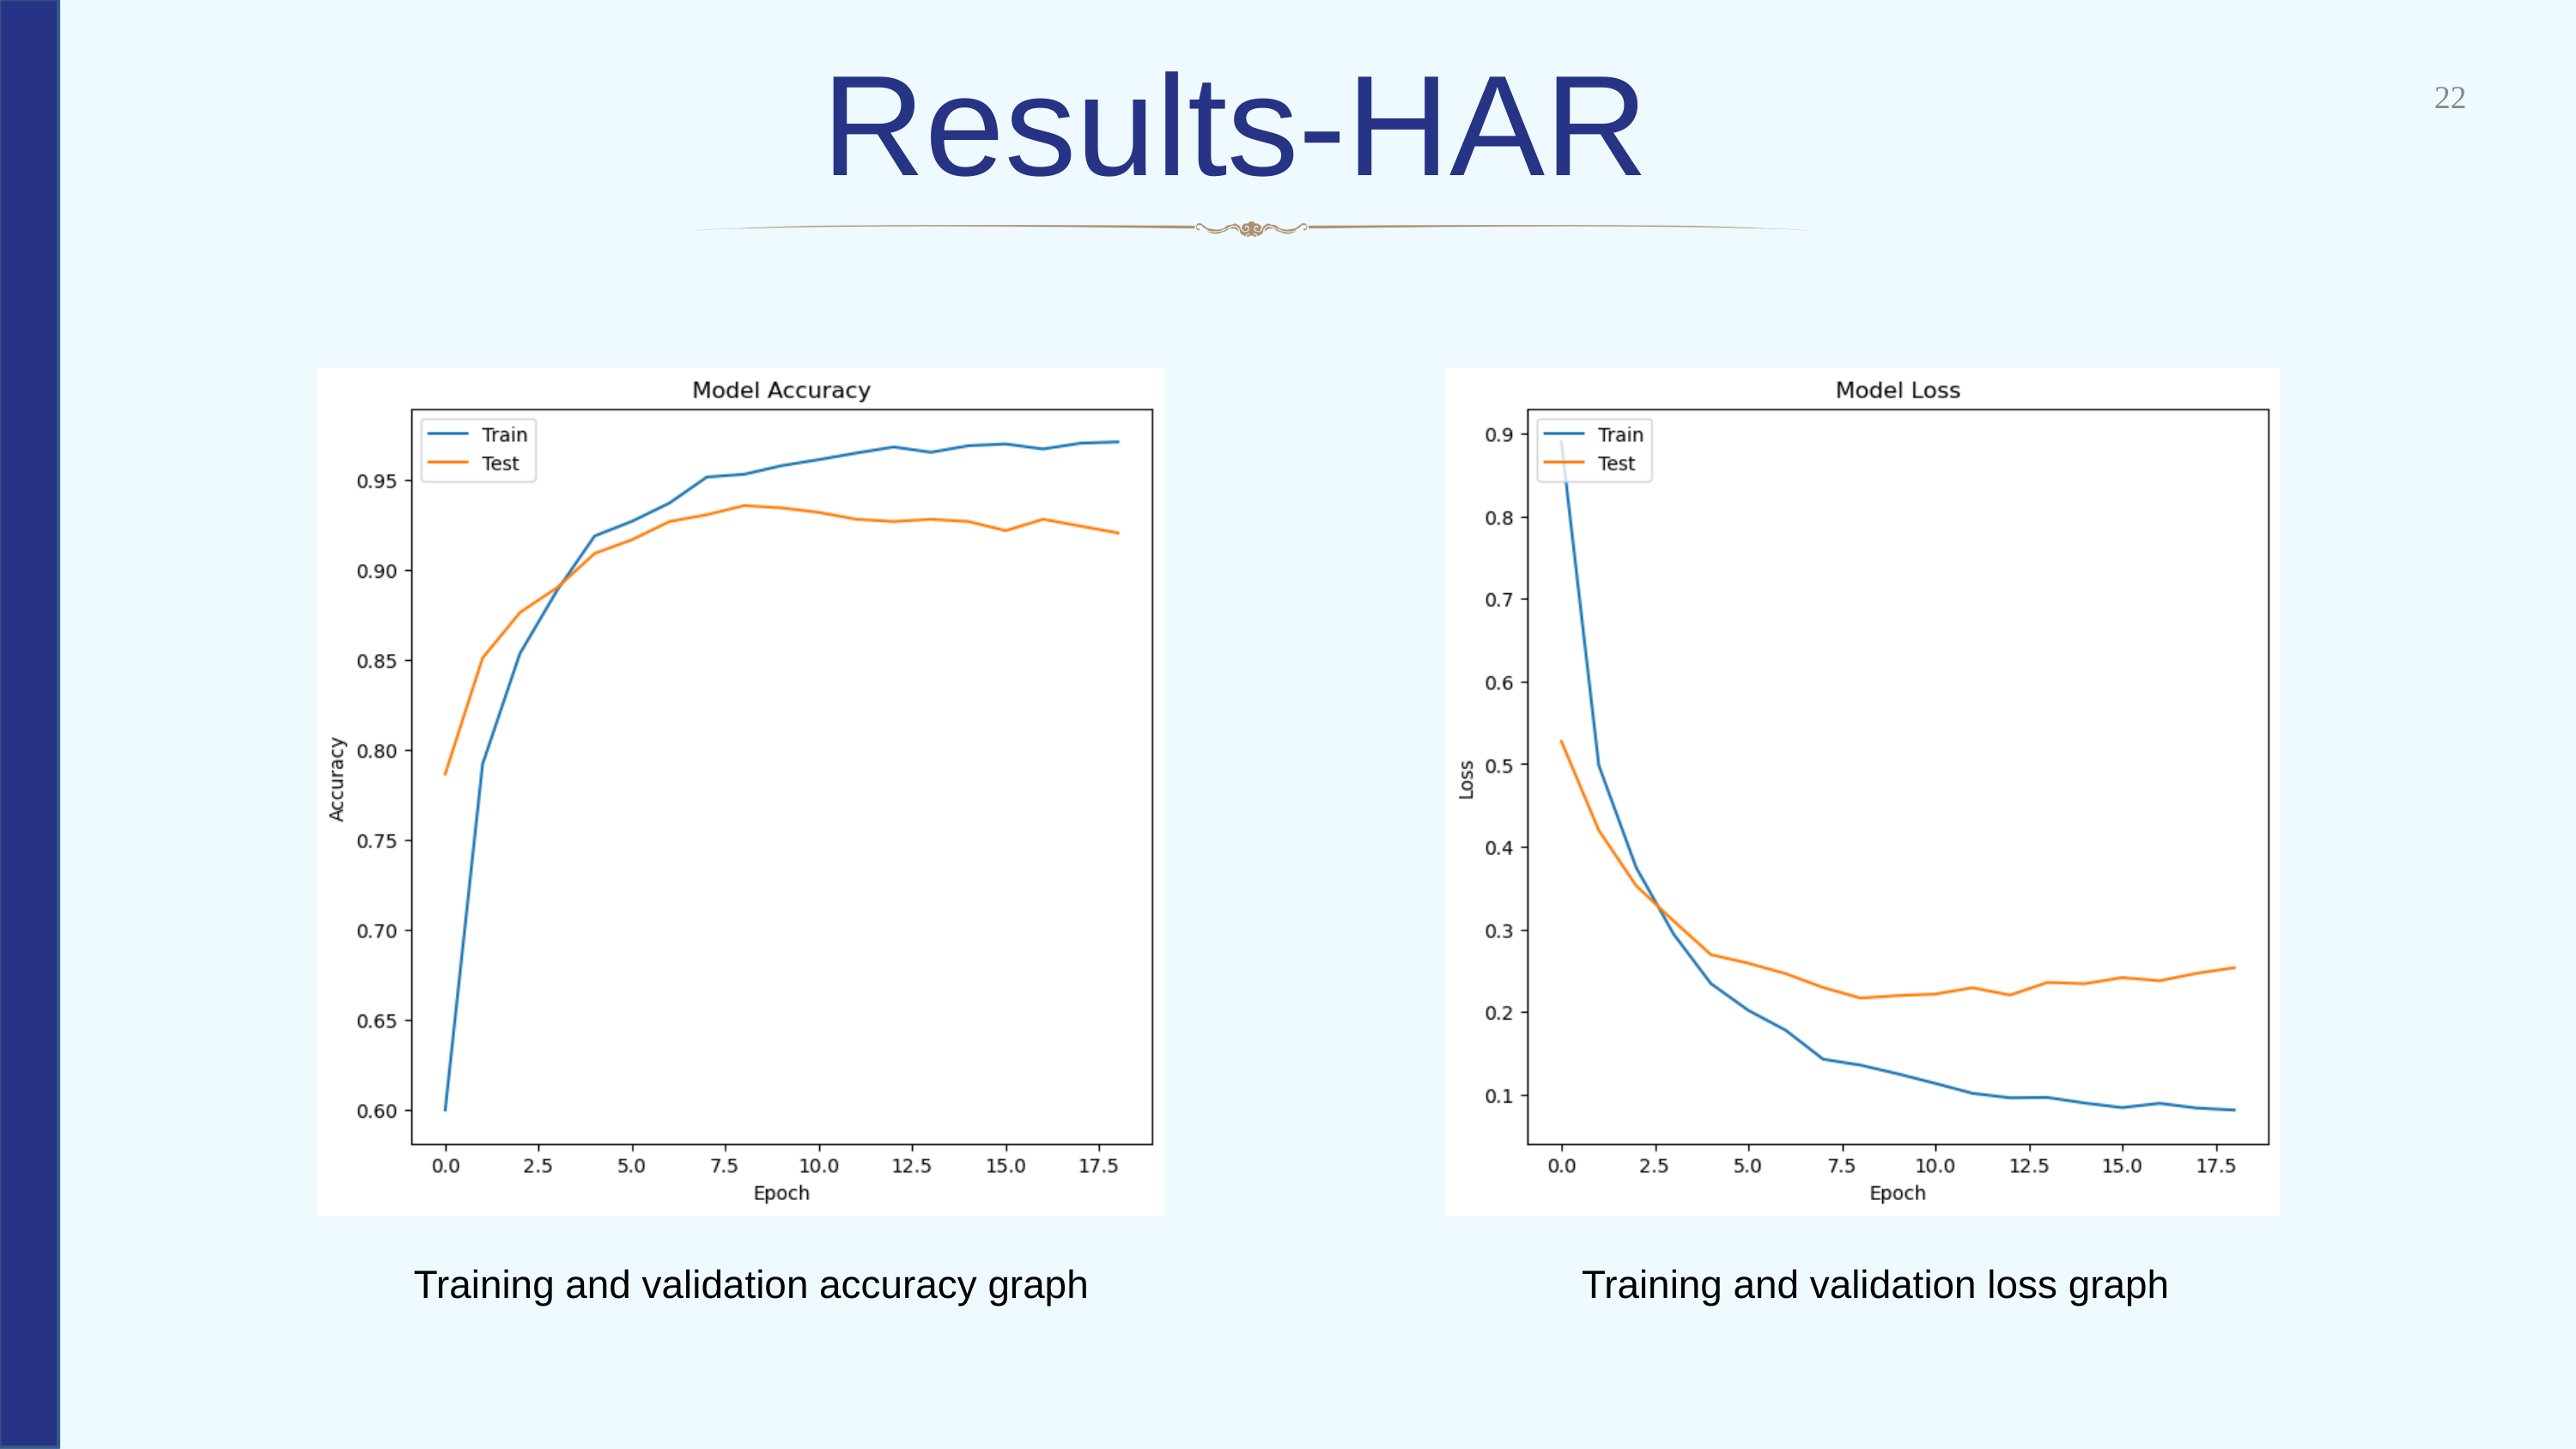

Results-HAR
22

Training and validation accuracy graph
Training and validation loss graph